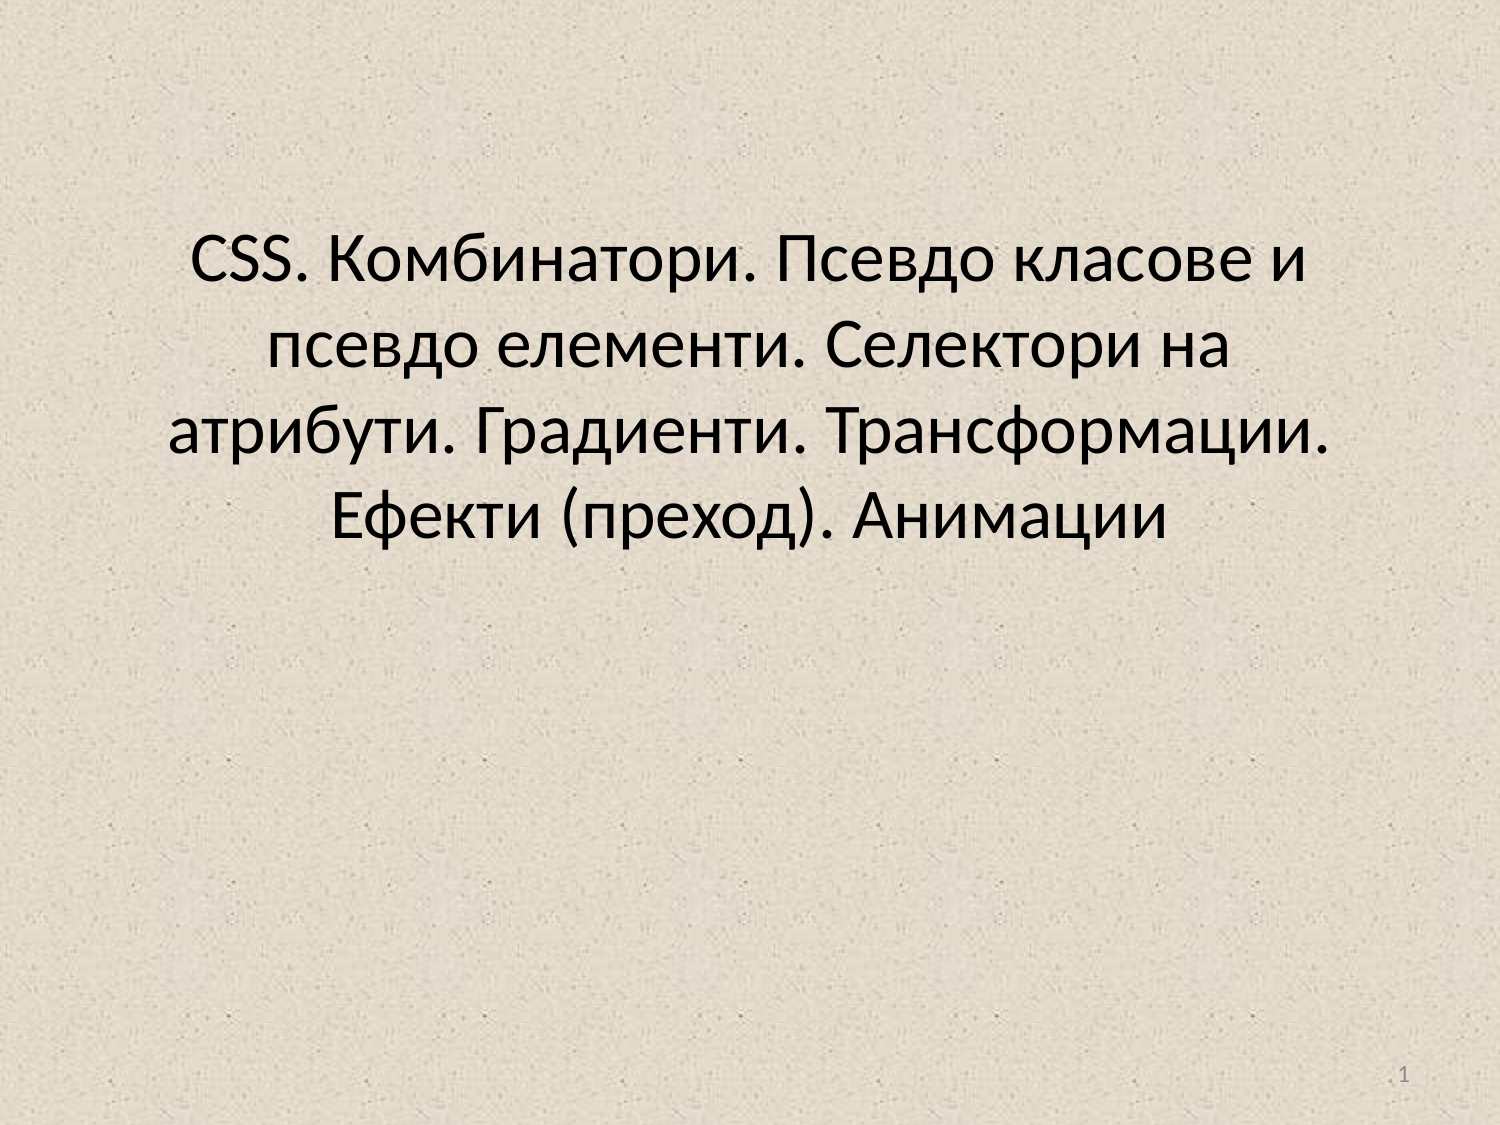

# CSS. Комбинатори. Псевдо класове и псевдо елементи. Селектори на атрибути. Градиенти. Трансформации. Ефекти (преход). Анимации

1